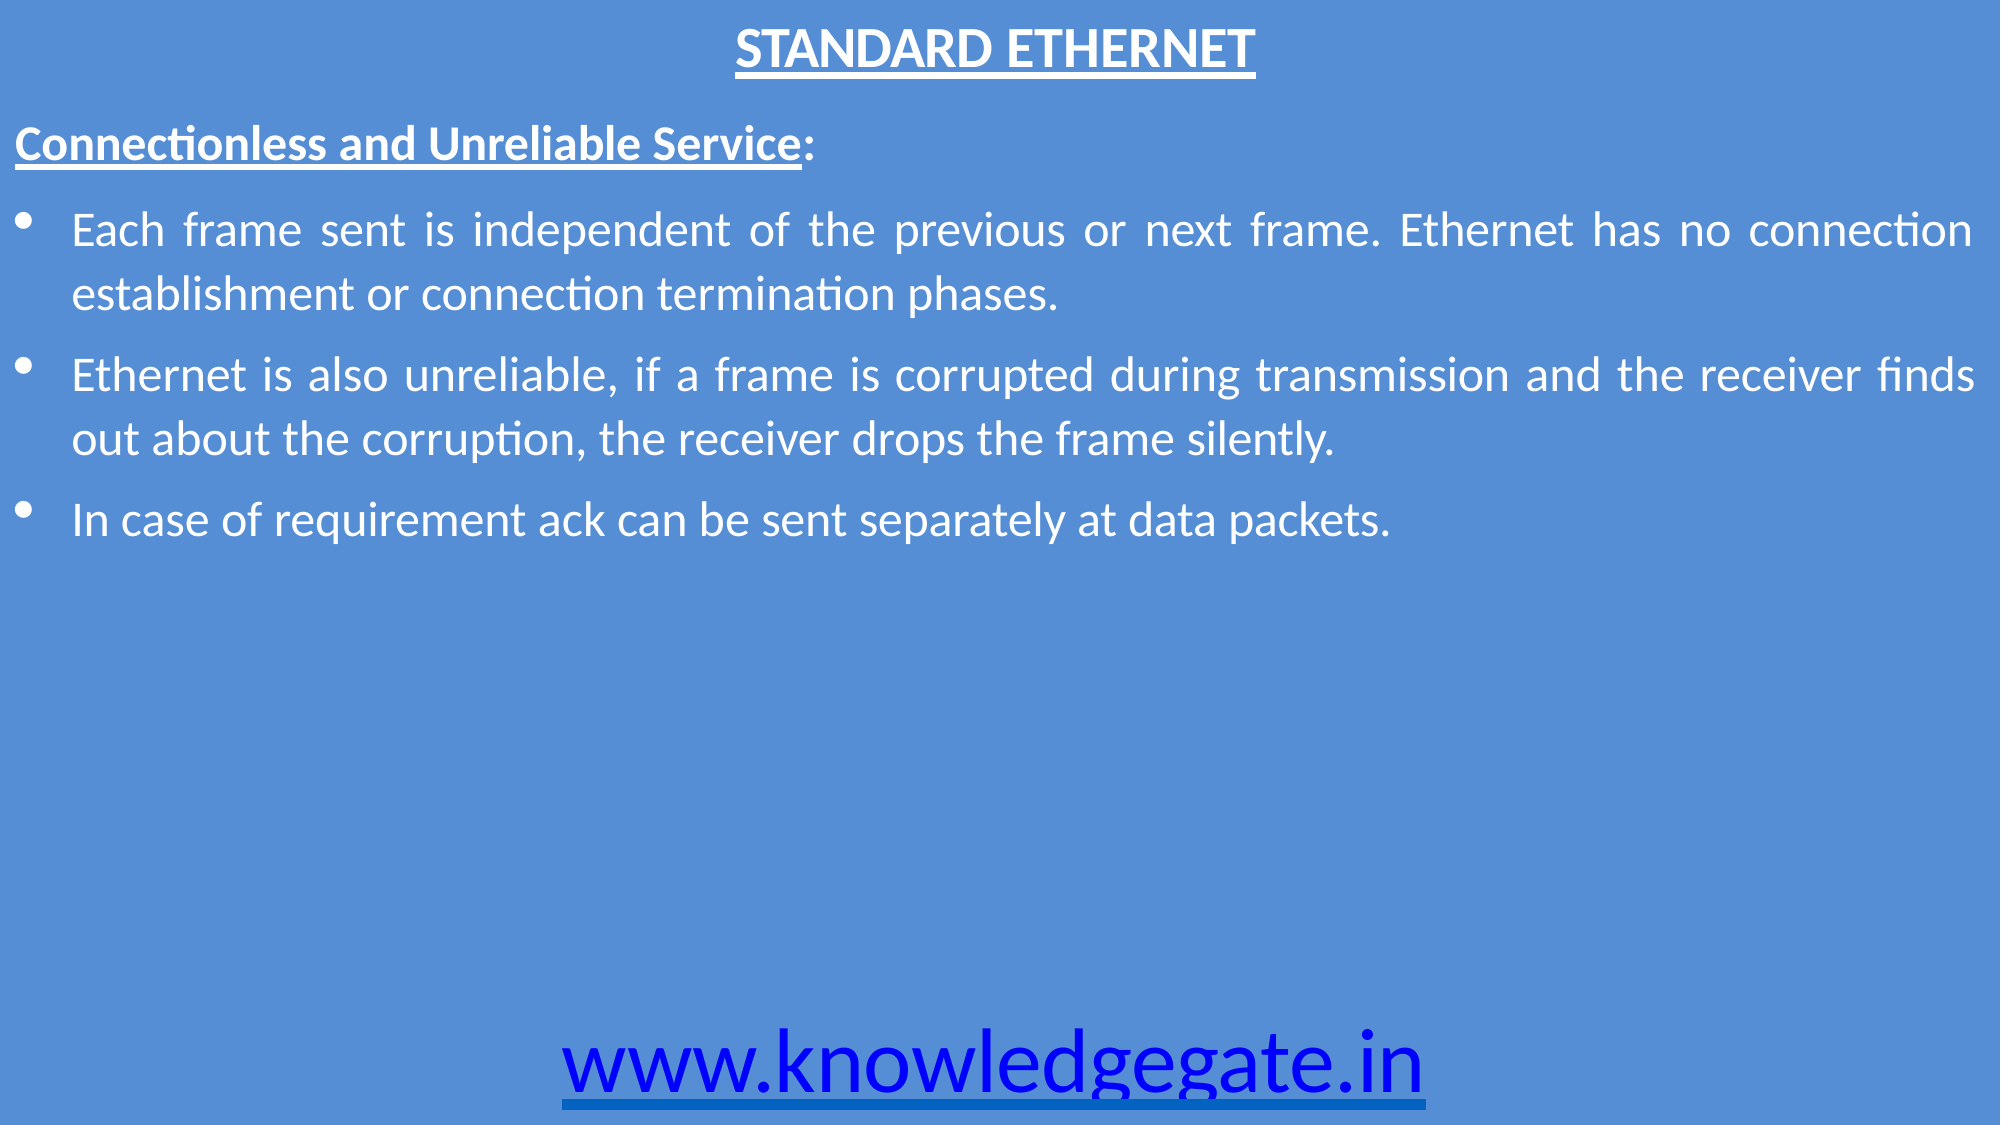

# STANDARD ETHERNET
Connectionless and Unreliable Service:
Each frame sent is independent of the previous or next frame. Ethernet has no connection  establishment or connection termination phases.
Ethernet is also unreliable, if a frame is corrupted during transmission and the receiver finds  out about the corruption, the receiver drops the frame silently.
In case of requirement ack can be sent separately at data packets.
www.knowledgegate.in